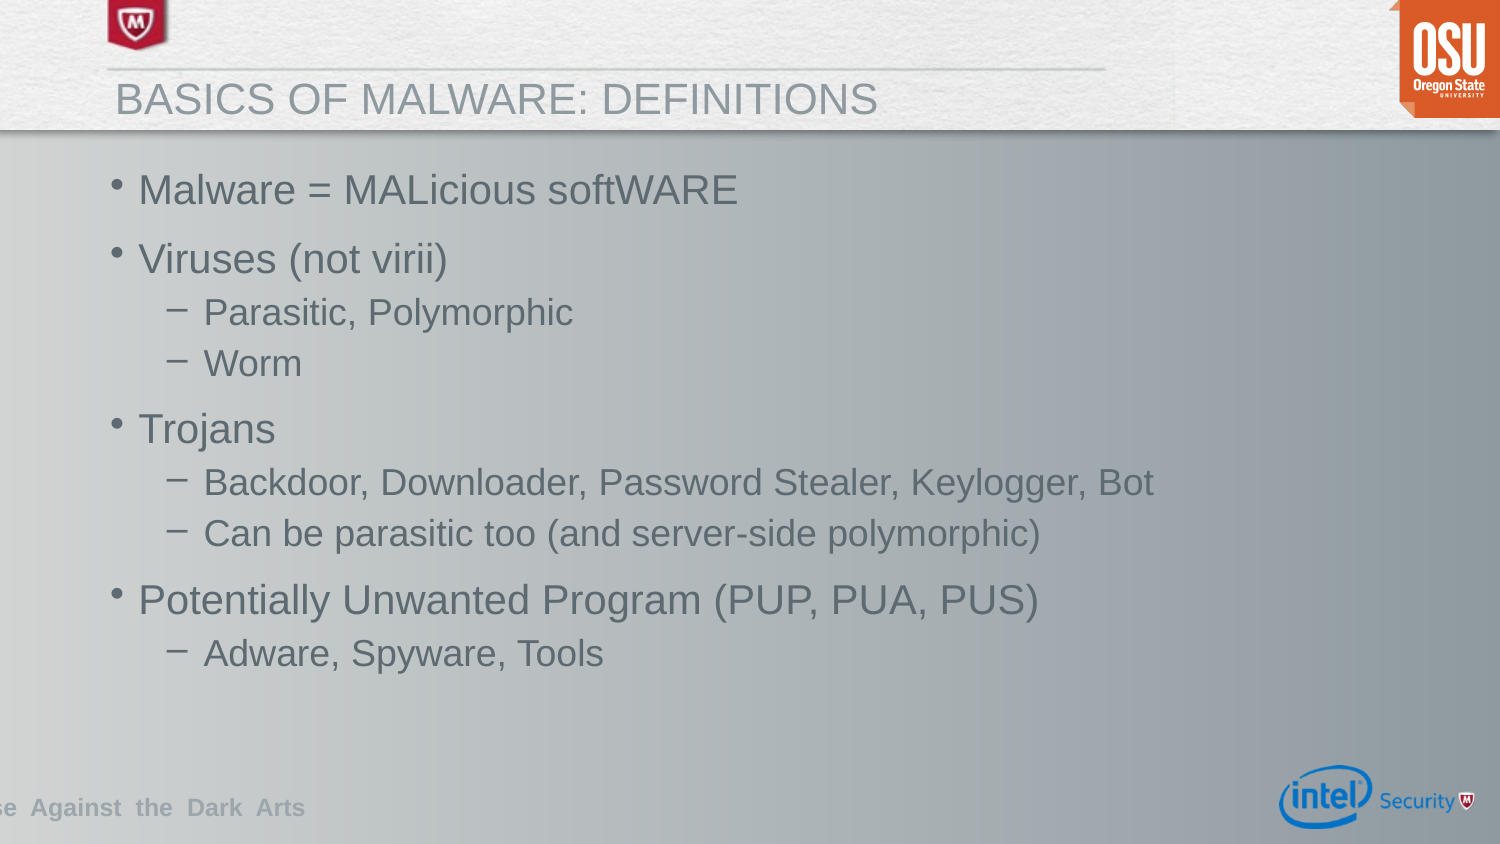

# Basics of malware: definitions
Malware = MALicious softWARE
Viruses (not virii)
Parasitic, Polymorphic
Worm
Trojans
Backdoor, Downloader, Password Stealer, Keylogger, Bot
Can be parasitic too (and server-side polymorphic)
Potentially Unwanted Program (PUP, PUA, PUS)
Adware, Spyware, Tools